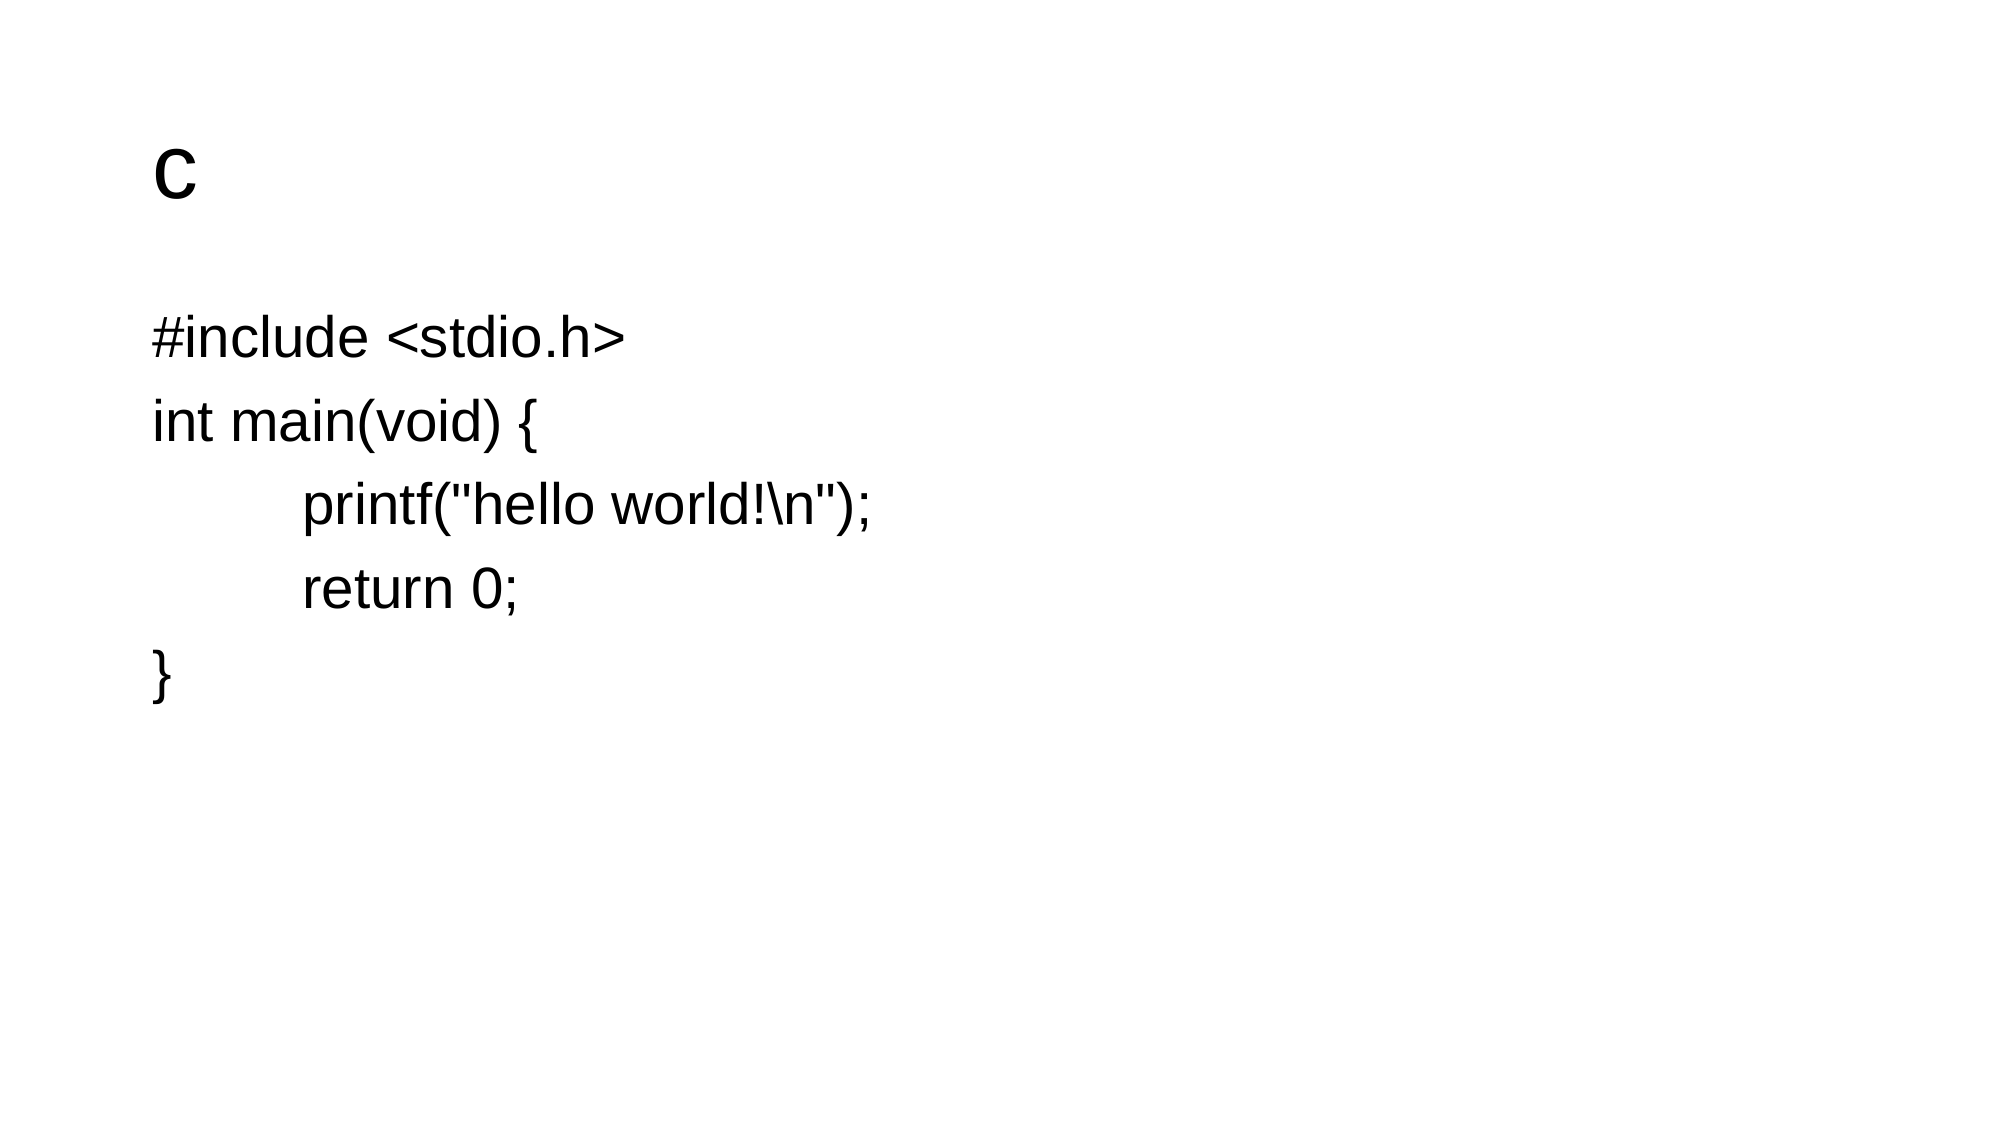

# c
#include <stdio.h>
int main(void) {
	printf("hello world!\n");
	return 0;
}